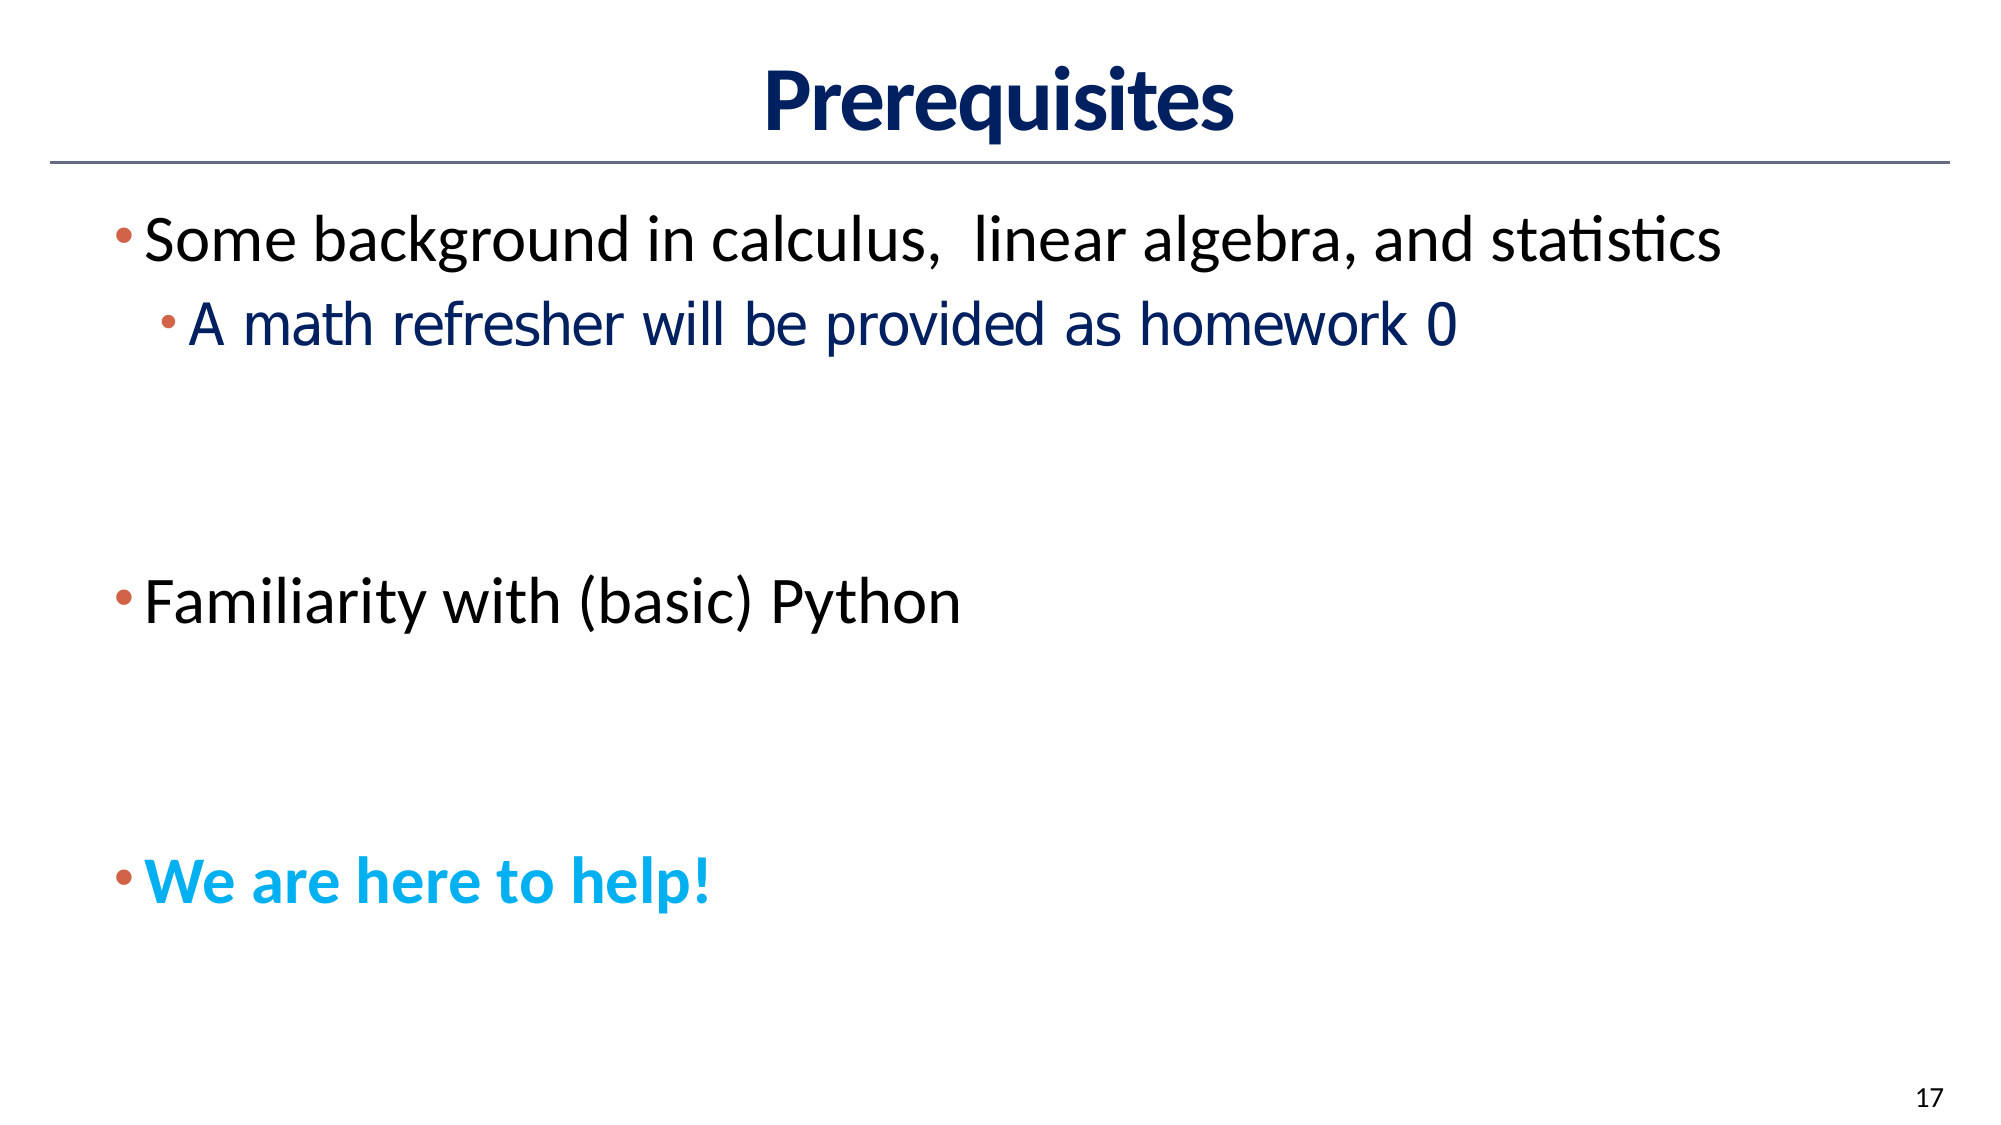

# Prerequisites
Some background in calculus,  linear algebra, and statistics
A math refresher will be provided as homework 0

Familiarity with (basic) Python

We are here to help!
17